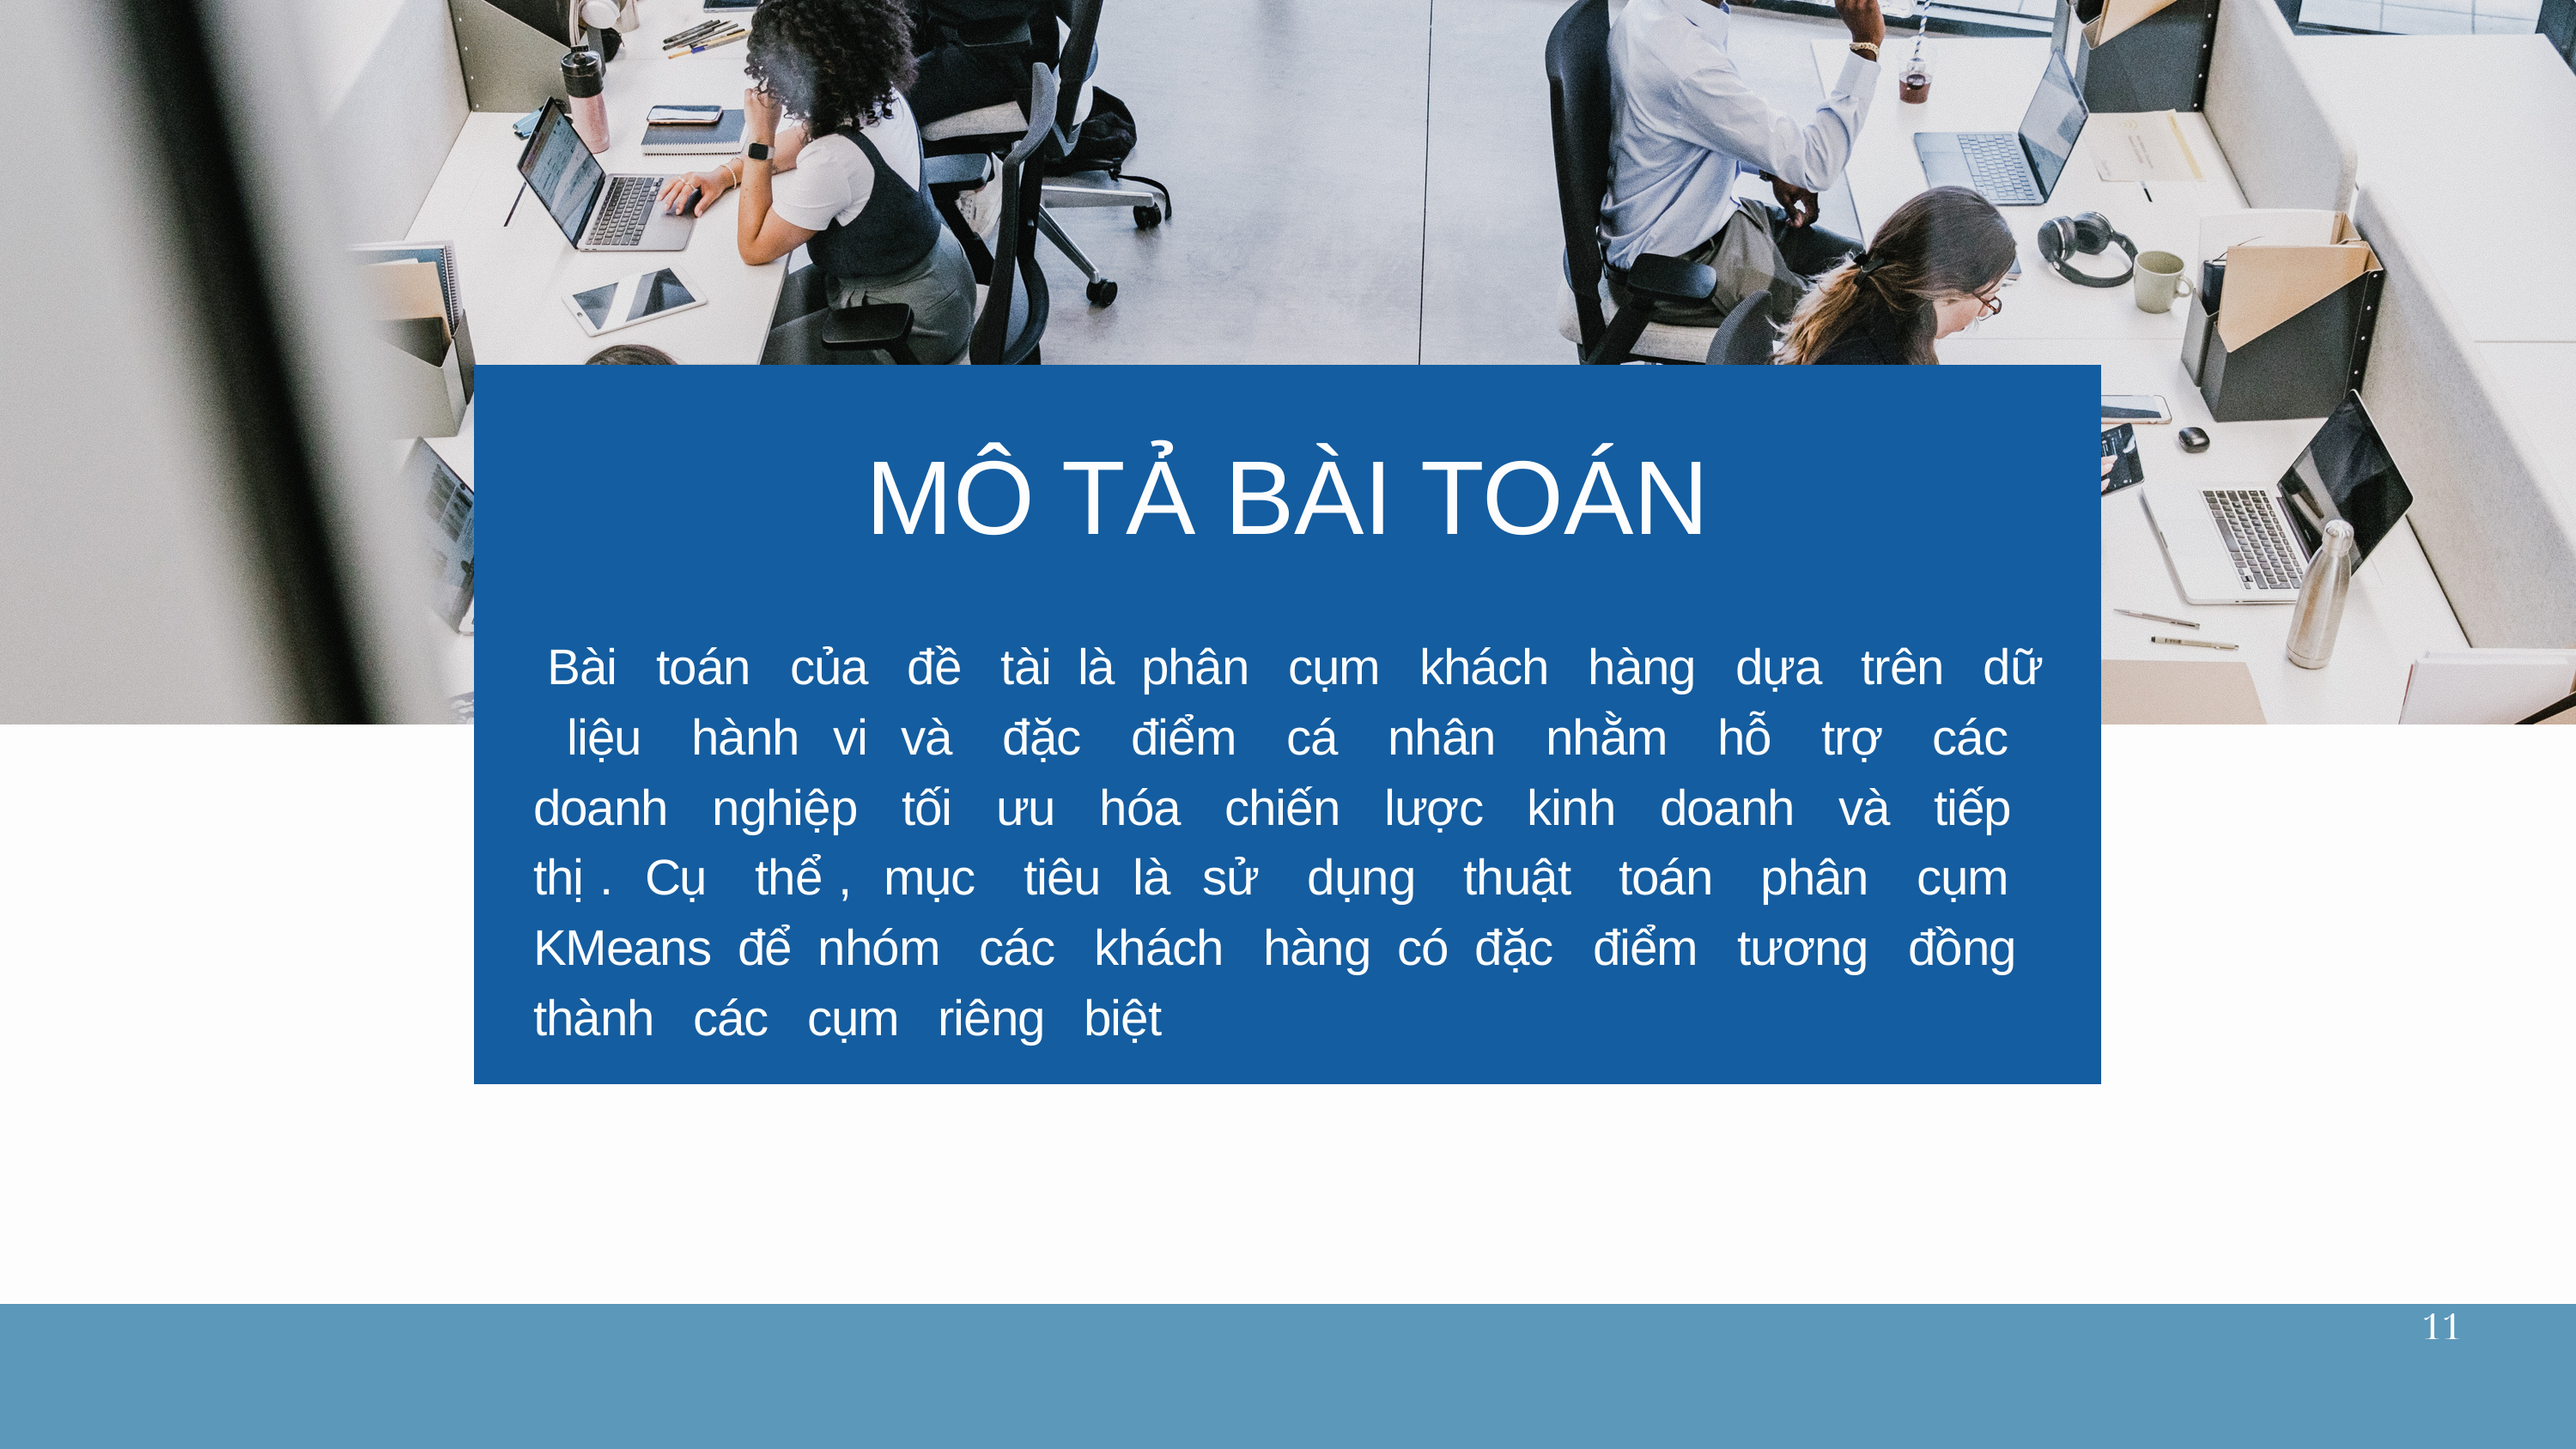

MÔ TẢ BÀI TOÁN
 Bài   toán   của   đề   tài  là  phân   cụm   khách   hàng   dựa   trên   dữ   liệu   hành  vi  và   đặc   điểm   cá   nhân   nhằm   hỗ   trợ   các   doanh   nghiệp   tối   ưu   hóa   chiến   lược   kinh   doanh   và   tiếp   thị .  Cụ   thể ,  mục   tiêu  là  sử   dụng   thuật   toán   phân   cụm   KMeans  để  nhóm   các   khách   hàng  có  đặc   điểm   tương   đồng   thành   các   cụm   riêng   biệt
11